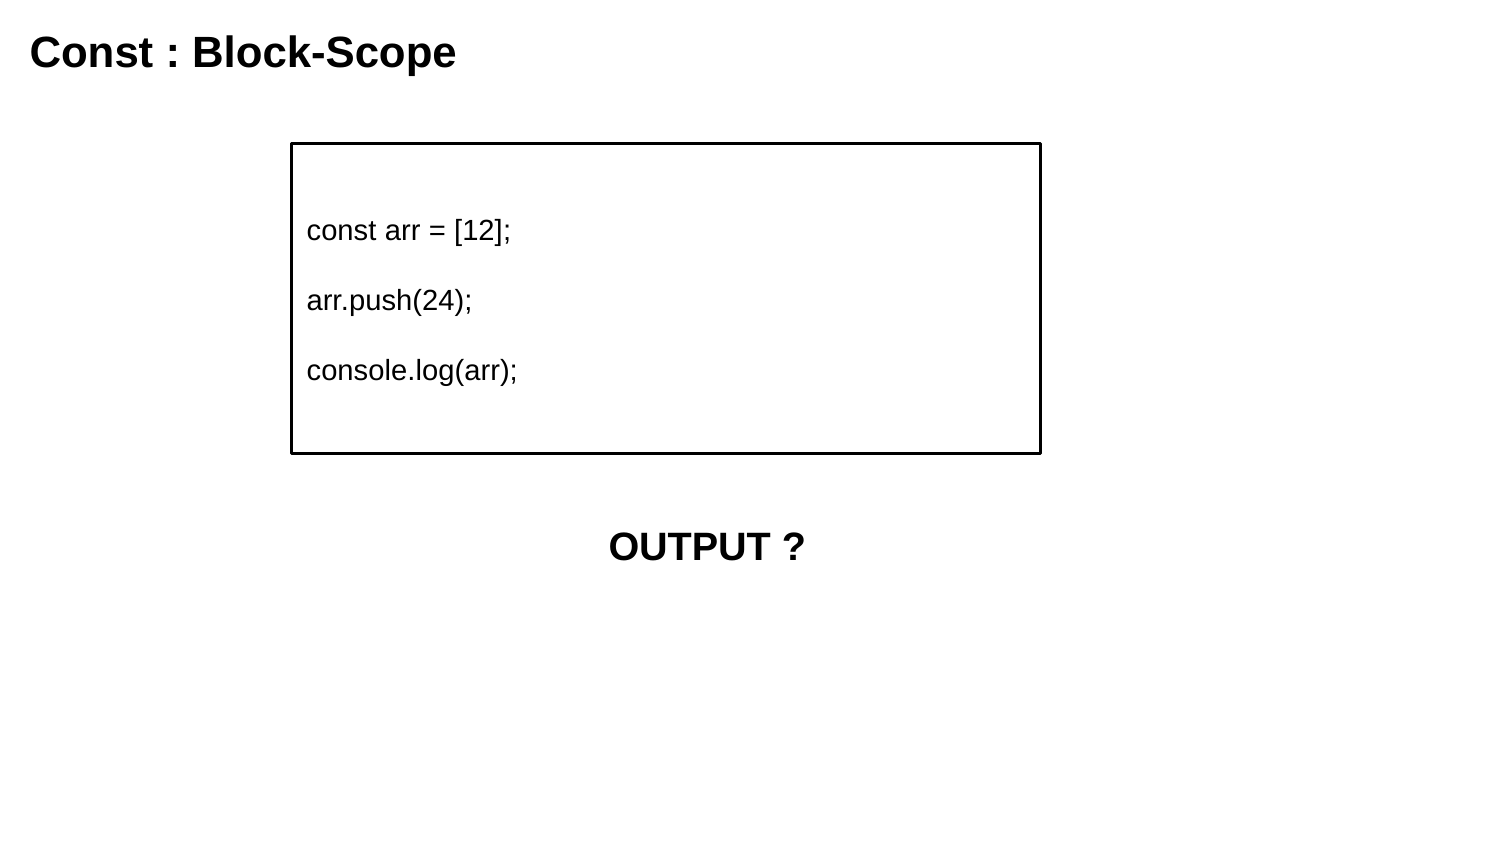

Const : Block-Scope
const arr = [12];

arr.push(24);

console.log(arr);
OUTPUT ?